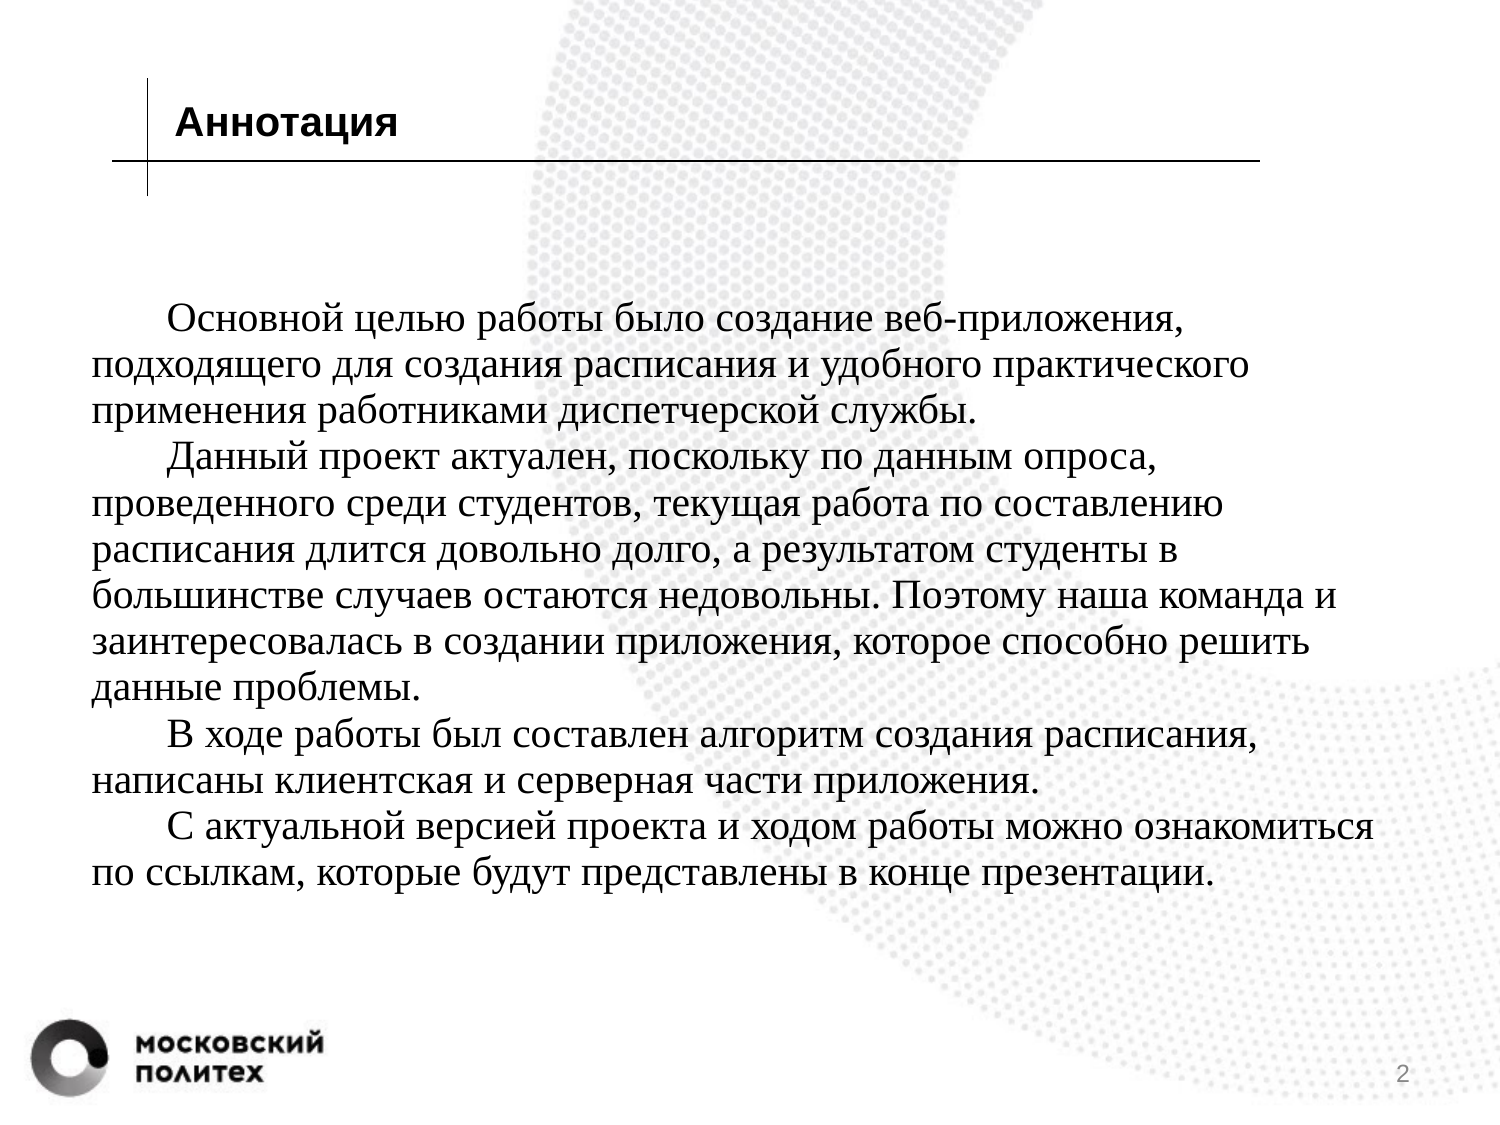

Аннотация
Основной целью работы было создание веб-приложения, подходящего для создания расписания и удобного практического применения работниками диспетчерской службы.
Данный проект актуален, поскольку по данным опроса, проведенного среди студентов, текущая работа по составлению расписания длится довольно долго, а результатом студенты в большинстве случаев остаются недовольны. Поэтому наша команда и заинтересовалась в создании приложения, которое способно решить данные проблемы.
В ходе работы был составлен алгоритм создания расписания,  написаны клиентская и серверная части приложения.
С актуальной версией проекта и ходом работы можно ознакомиться по ссылкам, которые будут представлены в конце презентации.

2